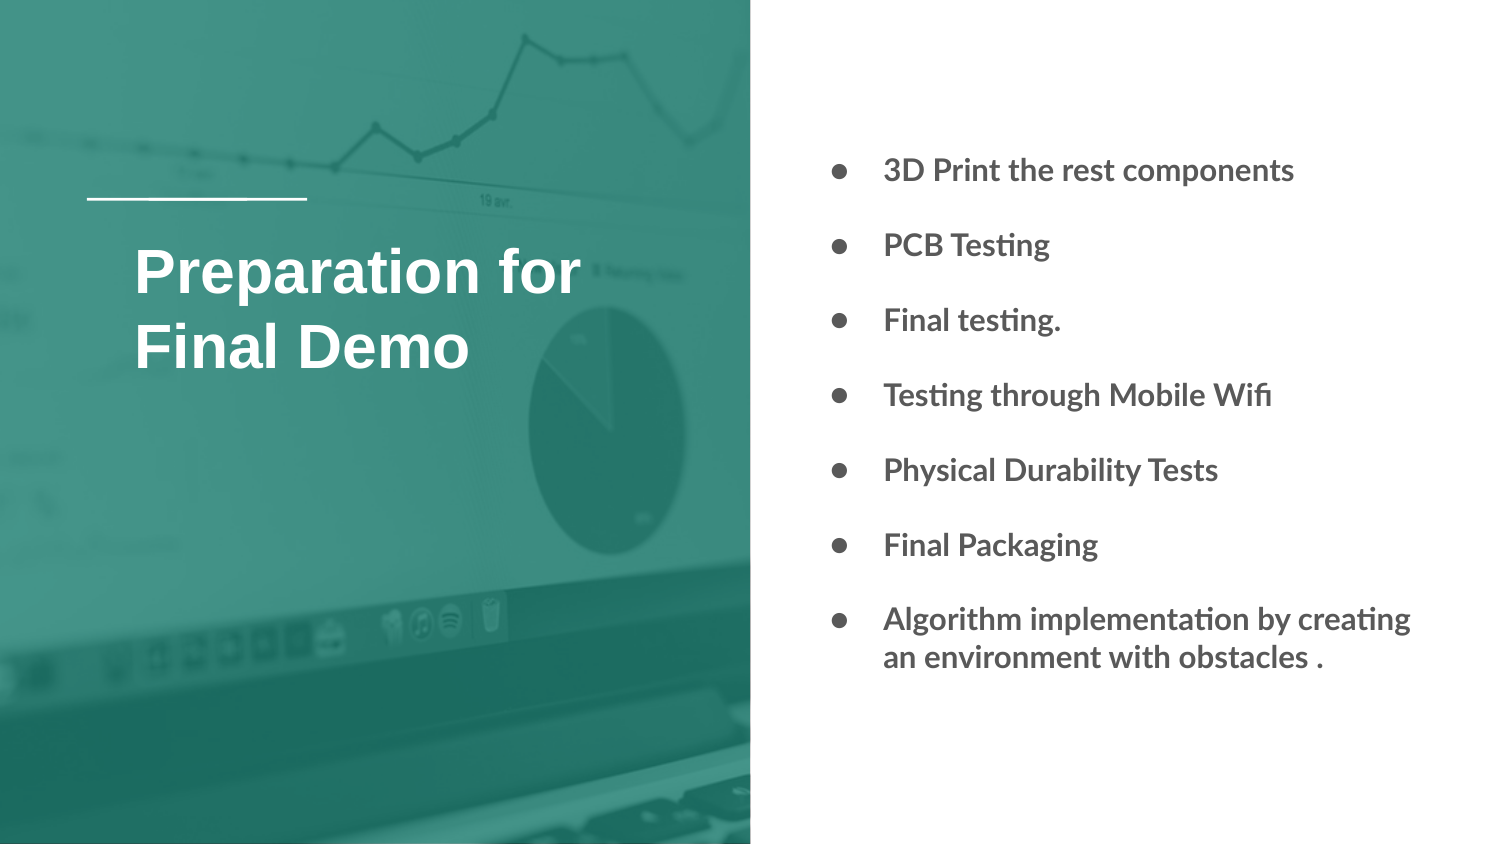

3D Print the rest components

PCB Testing

Final testing.

Testing through Mobile Wifi

Physical Durability Tests

Final Packaging

Algorithm implementation by creating an environment with obstacles .

# Preparation for
Final Demo